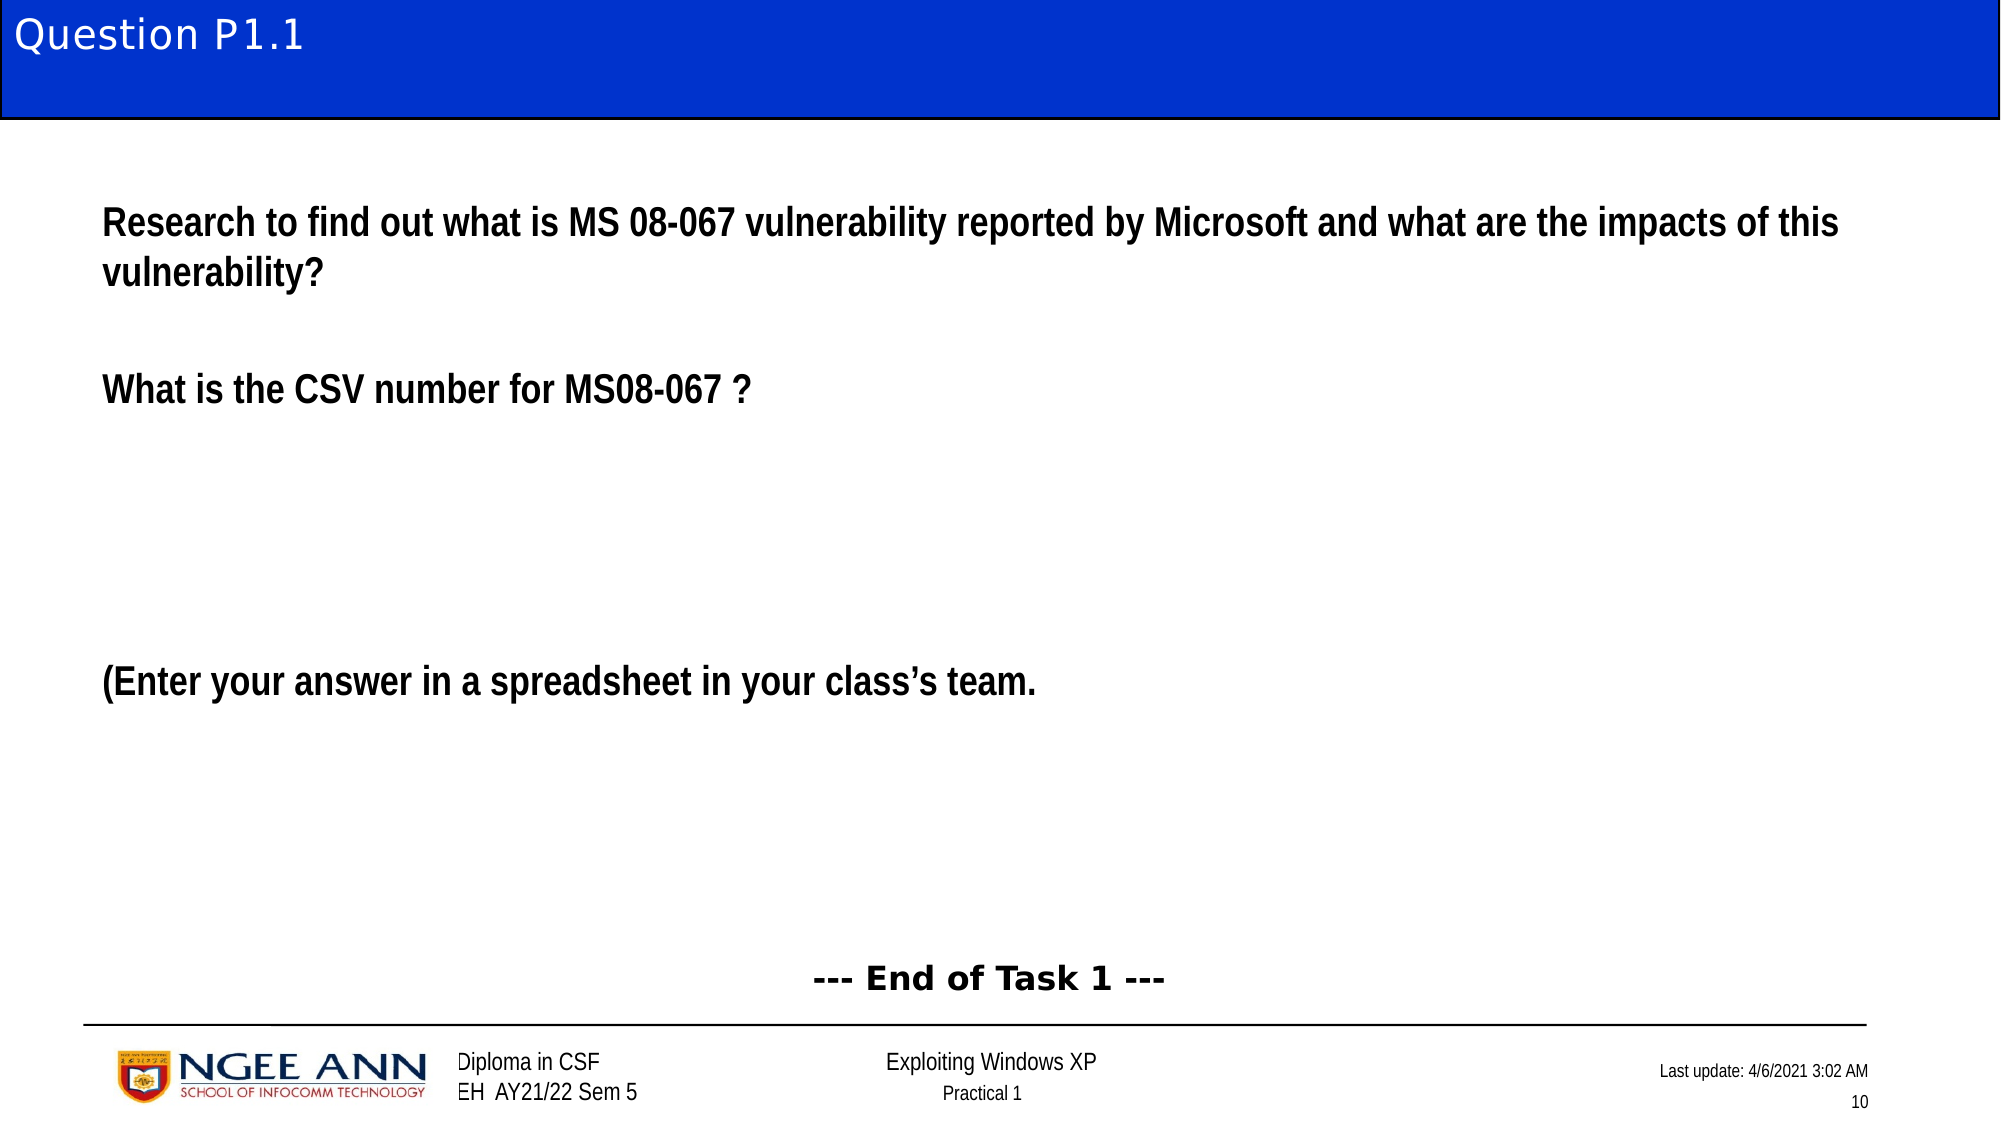

Question P1.1
Research to find out what is MS 08-067 vulnerability reported by Microsoft and what are the impacts of this vulnerability?

What is the CSV number for MS08-067 ?

(Enter your answer in a spreadsheet in your class’s team.

--- End of Task 1 ---